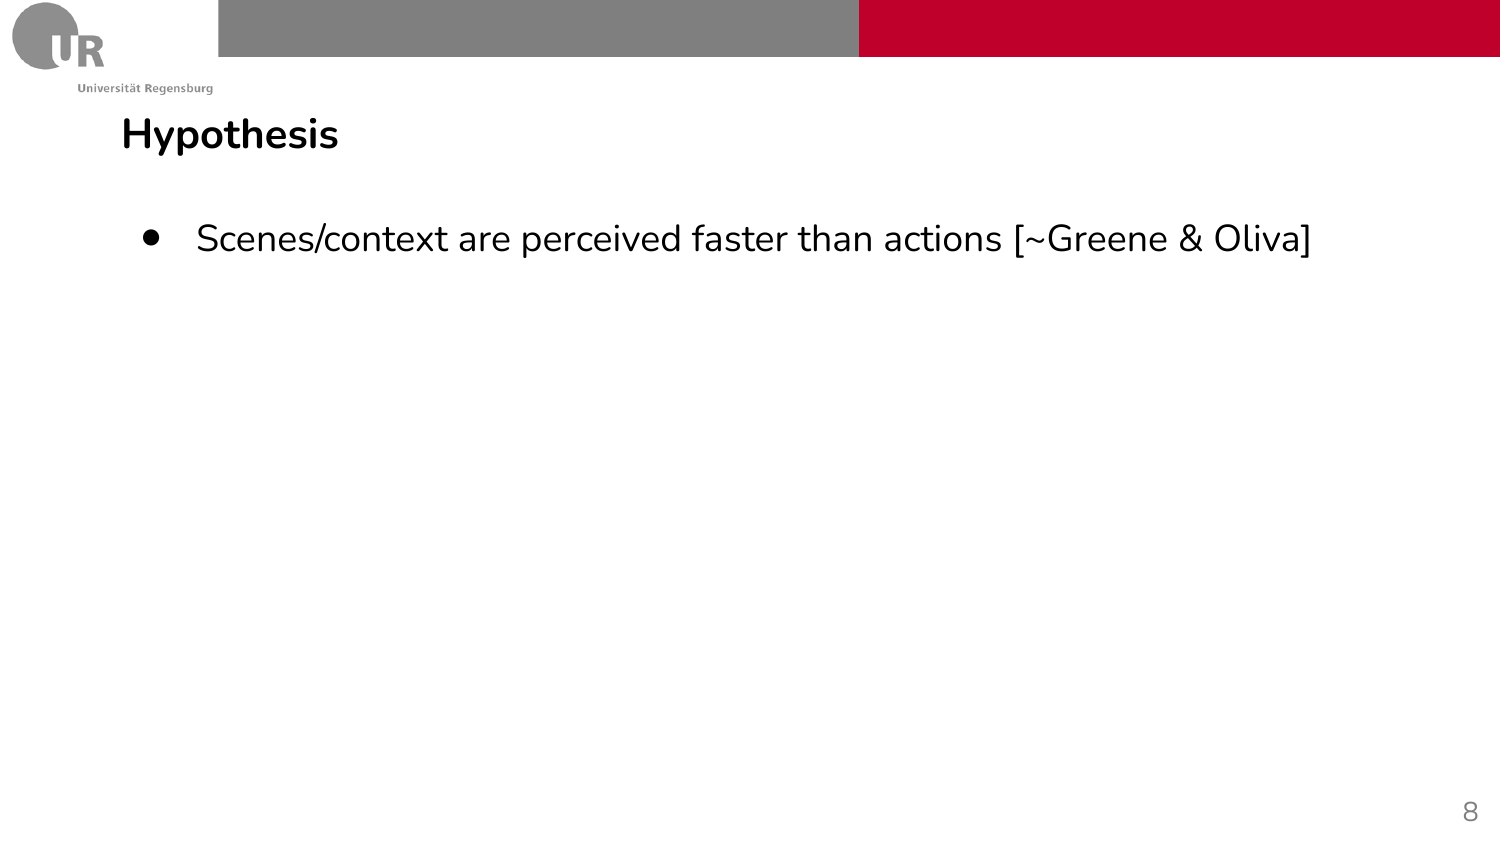

# Hypothesis
Scenes/context are perceived faster than actions [~Greene & Oliva]

8